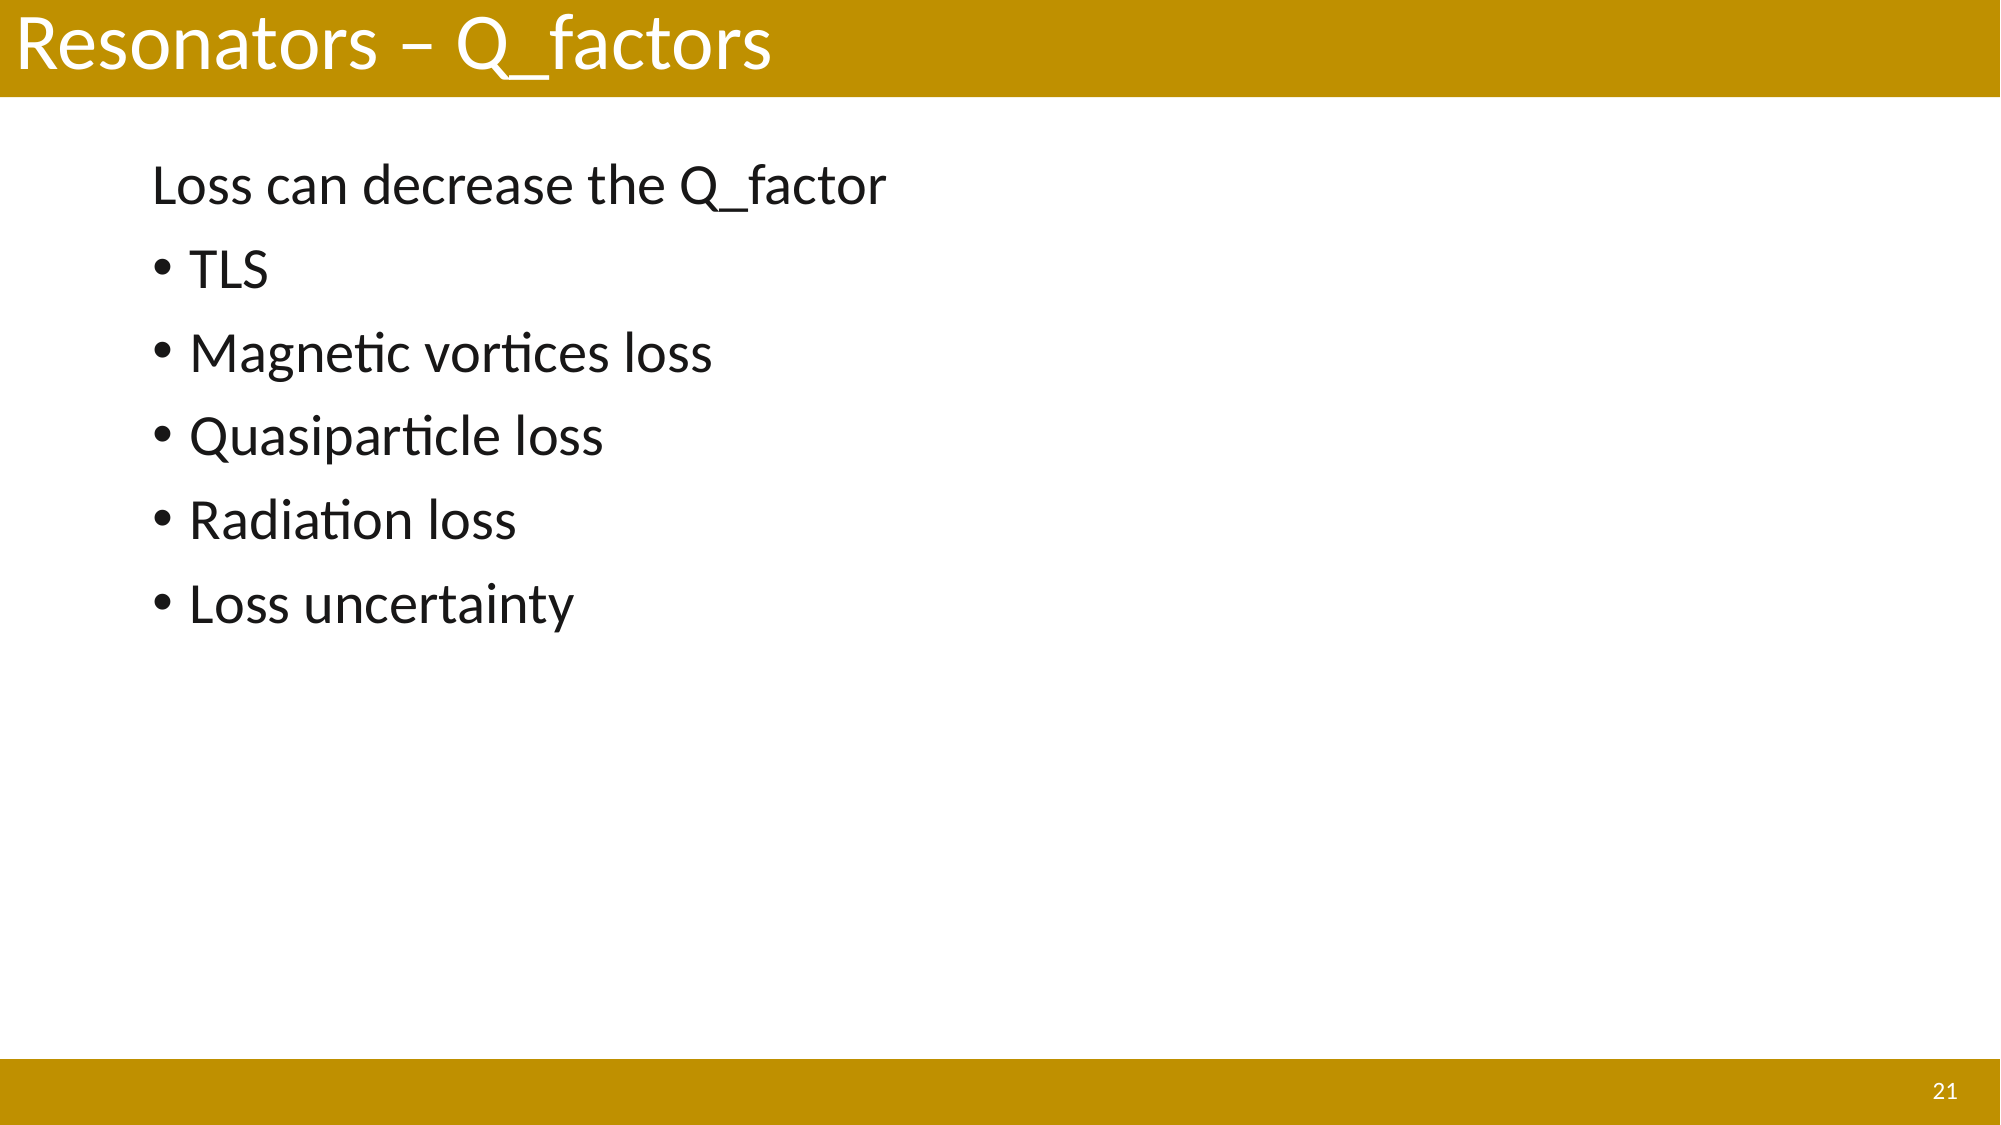

# Resonators – Q_factors
Loss can decrease the Q_factor
TLS
Magnetic vortices loss
Quasiparticle loss
Radiation loss
Loss uncertainty
21